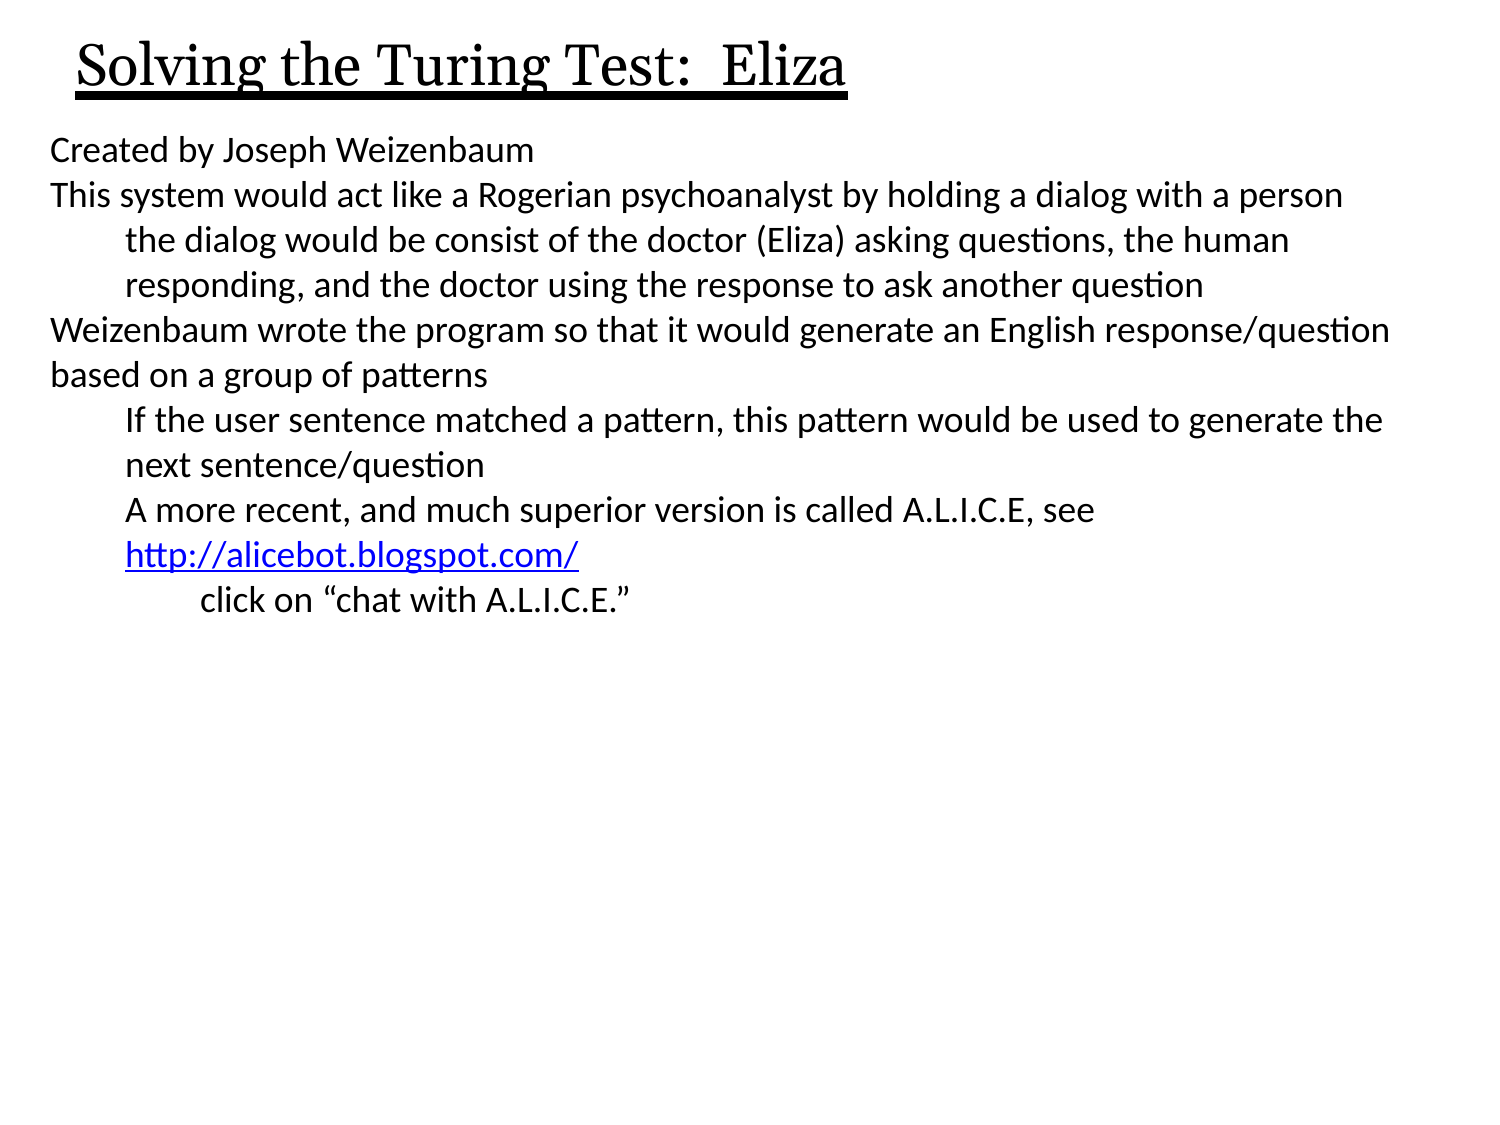

# Solving the Turing Test:  Eliza
Created by Joseph Weizenbaum
This system would act like a Rogerian psychoanalyst by holding a dialog with a person
the dialog would be consist of the doctor (Eliza) asking questions, the human responding, and the doctor using the response to ask another question
Weizenbaum wrote the program so that it would generate an English response/question based on a group of patterns
If the user sentence matched a pattern, this pattern would be used to generate the next sentence/question
A more recent, and much superior version is called A.L.I.C.E, see http://alicebot.blogspot.com/
click on “chat with A.L.I.C.E.”